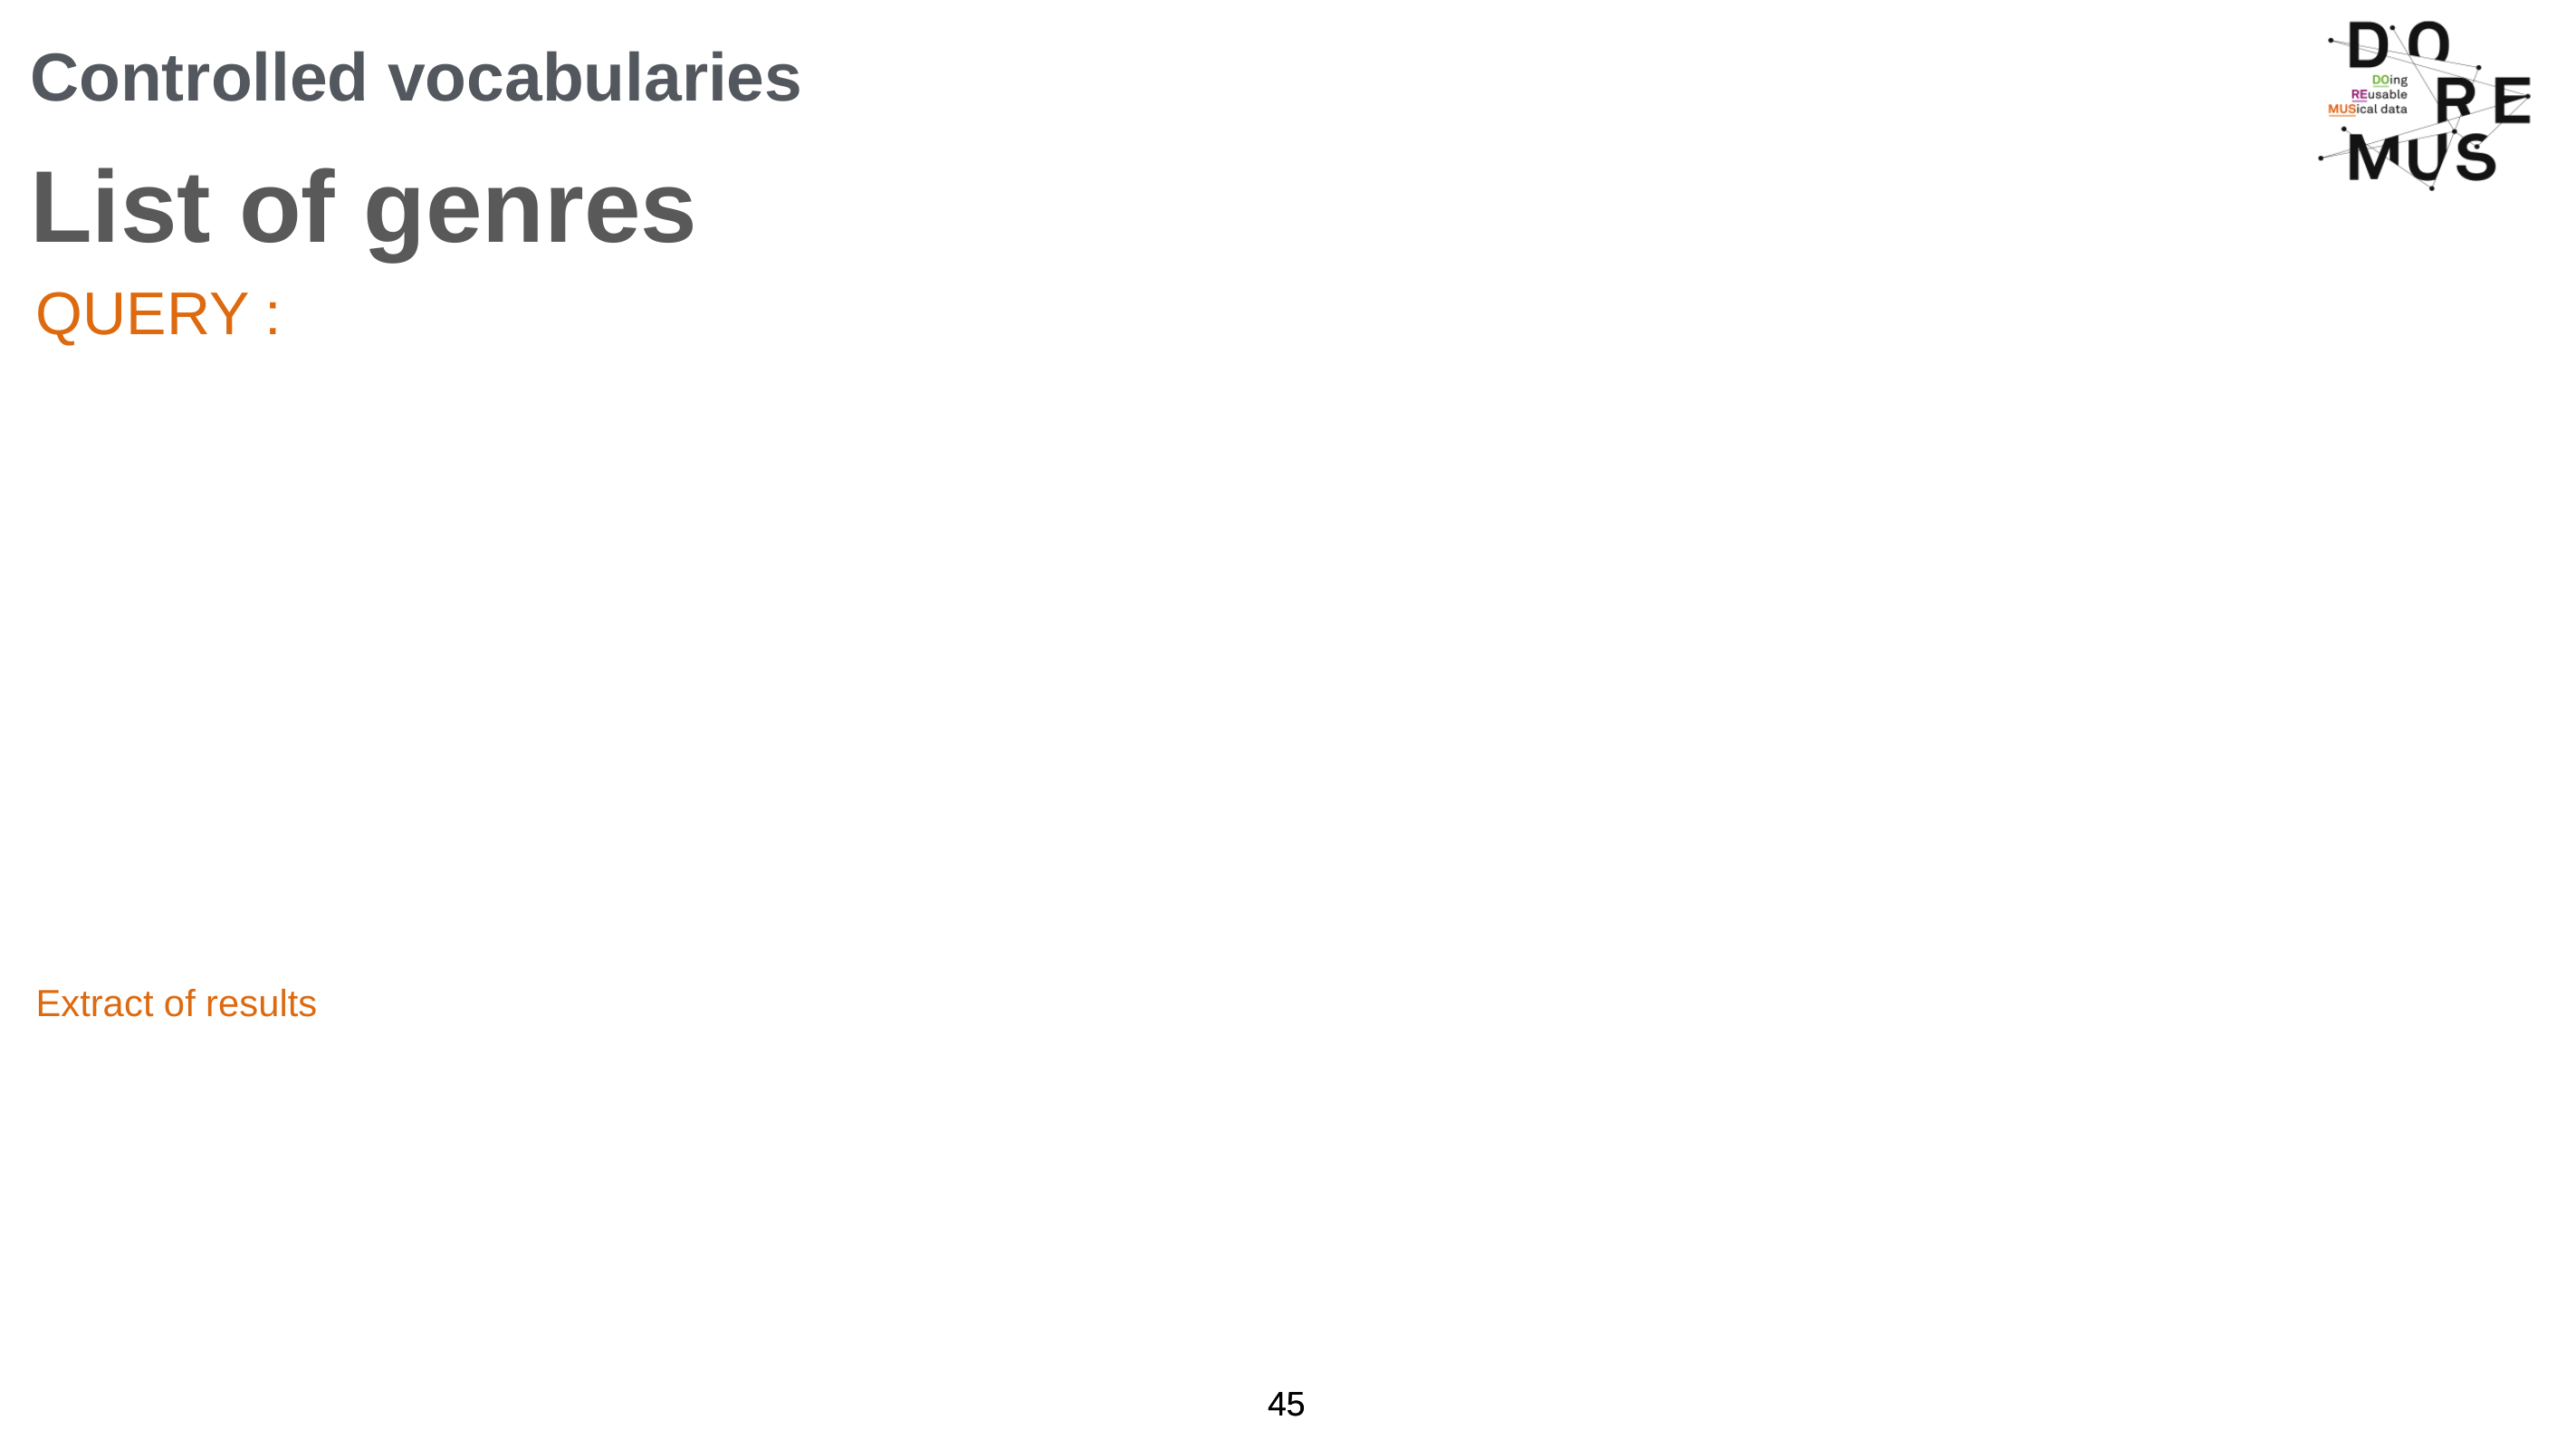

# Controlled vocabularies
List of genres
QUERY :
Extract of results
45
45